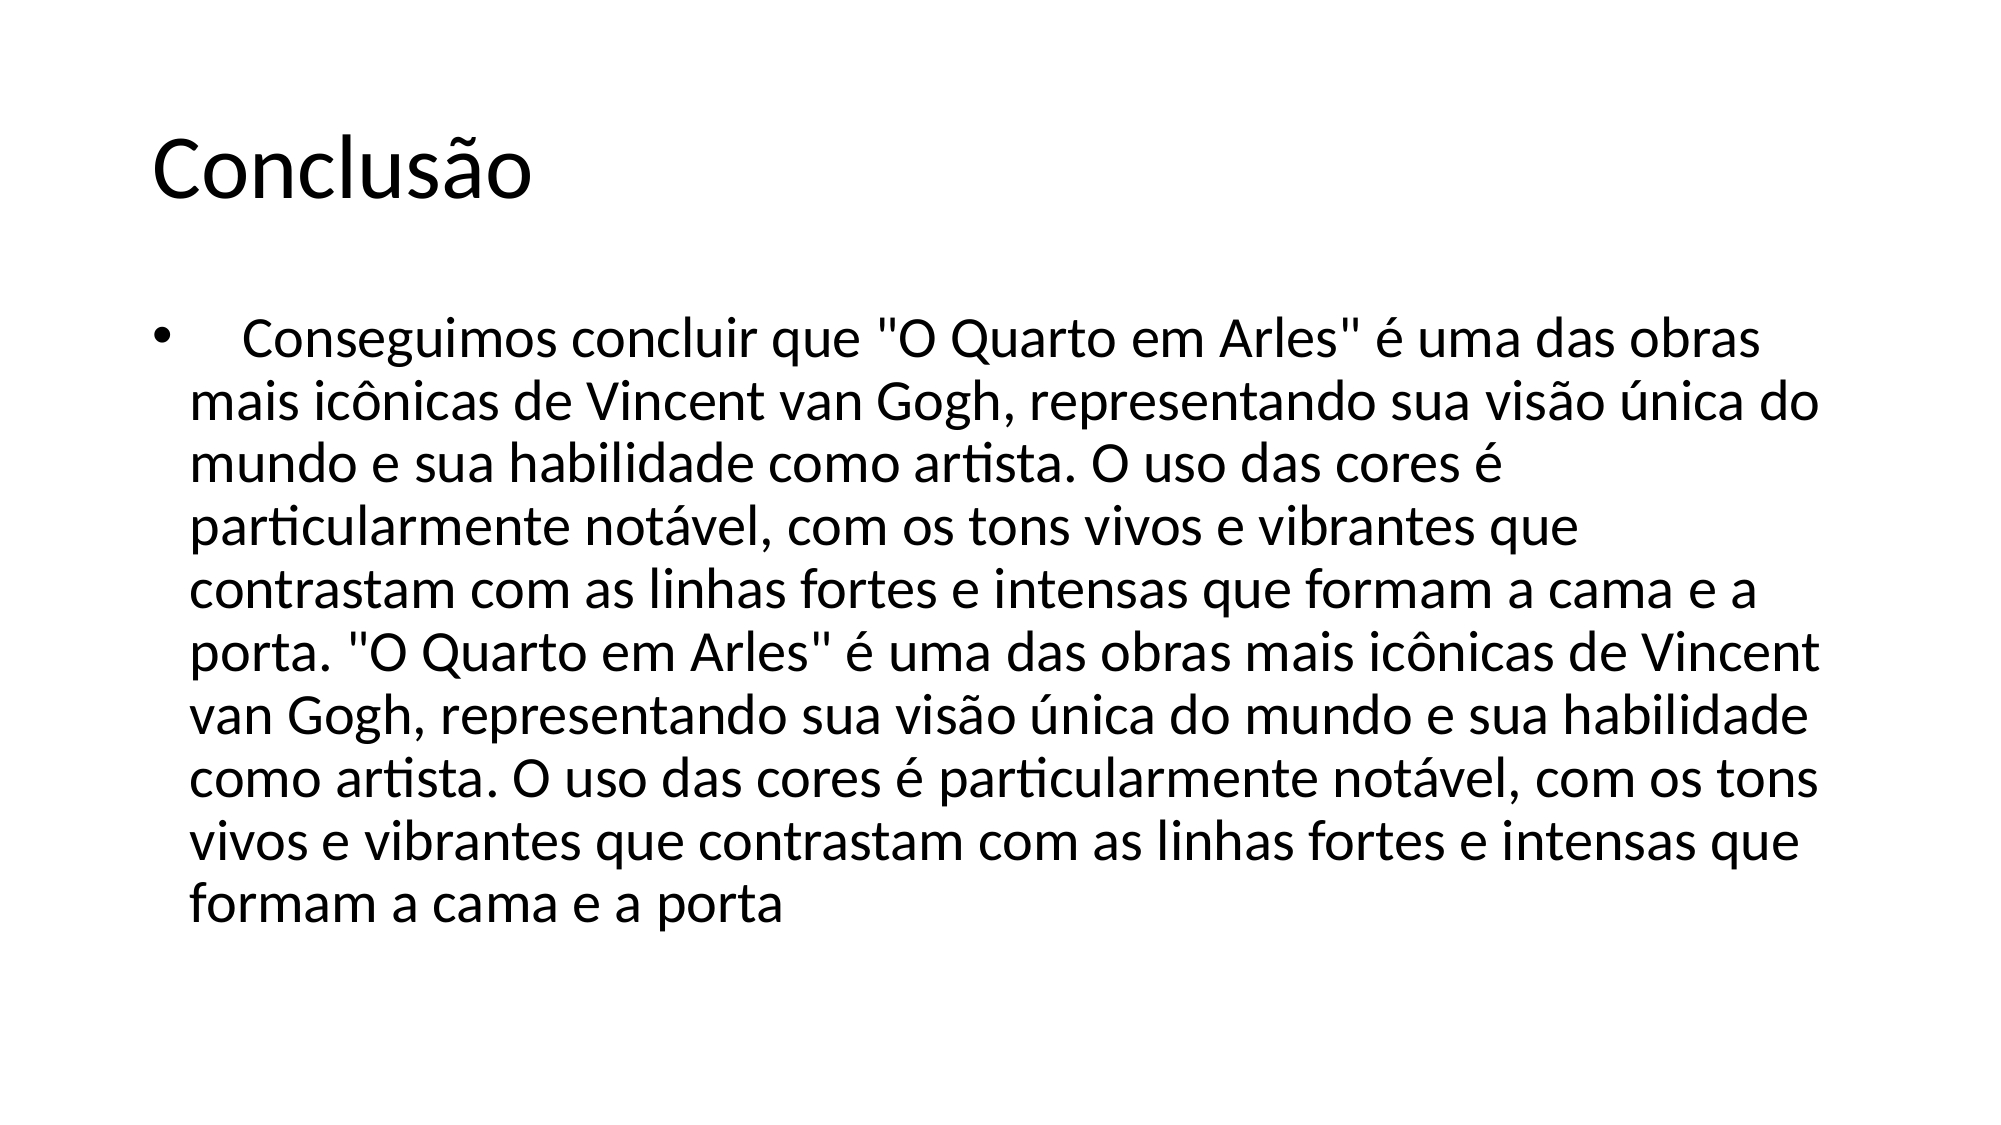

# Conclusão
    Conseguimos concluir que "O Quarto em Arles" é uma das obras mais icônicas de Vincent van Gogh, representando sua visão única do mundo e sua habilidade como artista. O uso das cores é particularmente notável, com os tons vivos e vibrantes que contrastam com as linhas fortes e intensas que formam a cama e a porta. "O Quarto em Arles" é uma das obras mais icônicas de Vincent van Gogh, representando sua visão única do mundo e sua habilidade como artista. O uso das cores é particularmente notável, com os tons vivos e vibrantes que contrastam com as linhas fortes e intensas que formam a cama e a porta